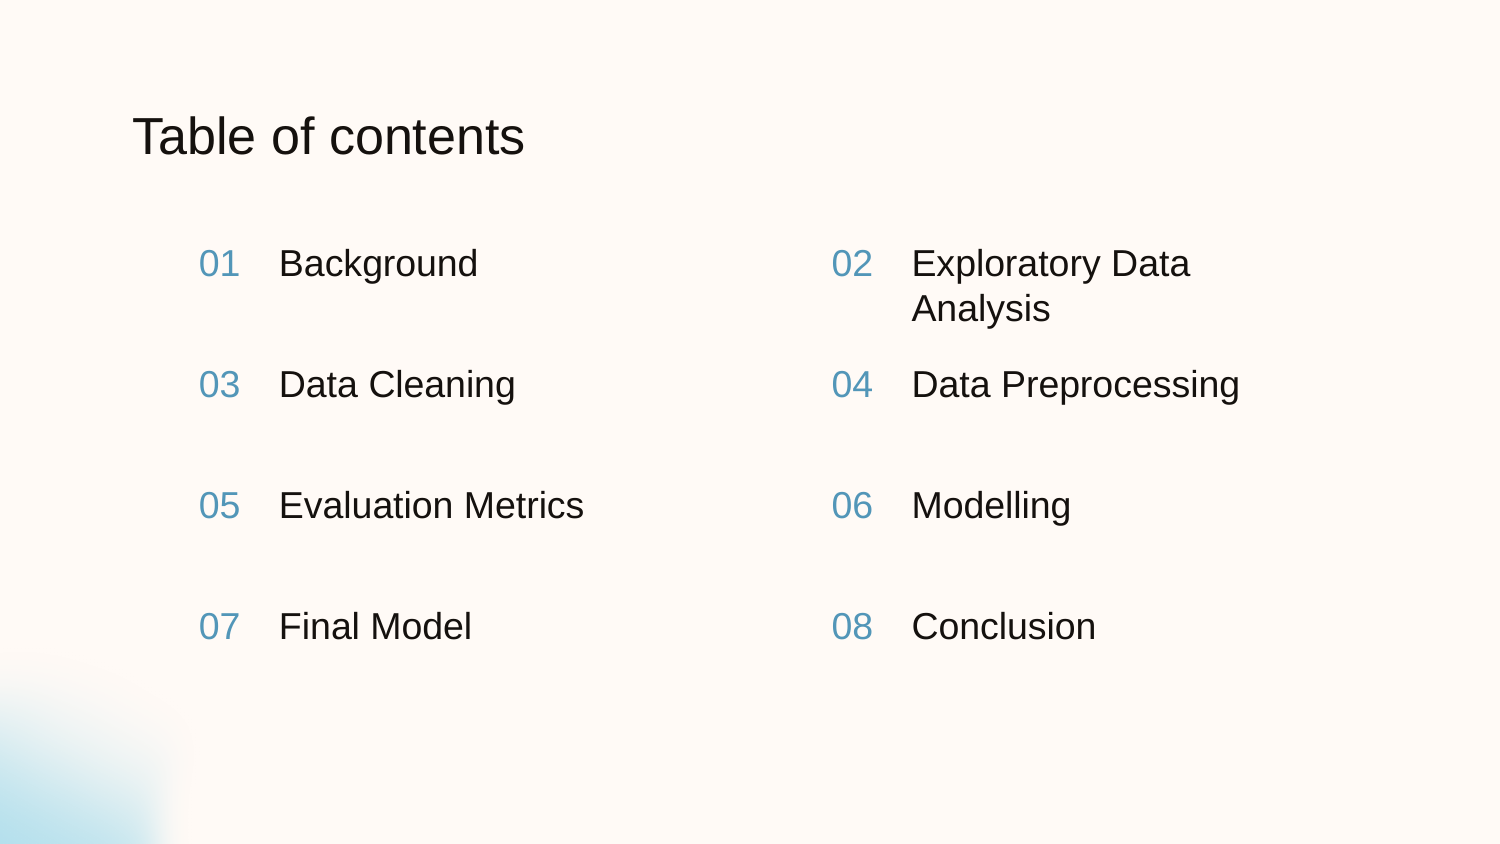

Table of contents
# 01
Background
02
Exploratory Data Analysis
Data Preprocessing
04
03
Data Cleaning
Modelling
06
Evaluation Metrics
05
Conclusion
08
Final Model
07